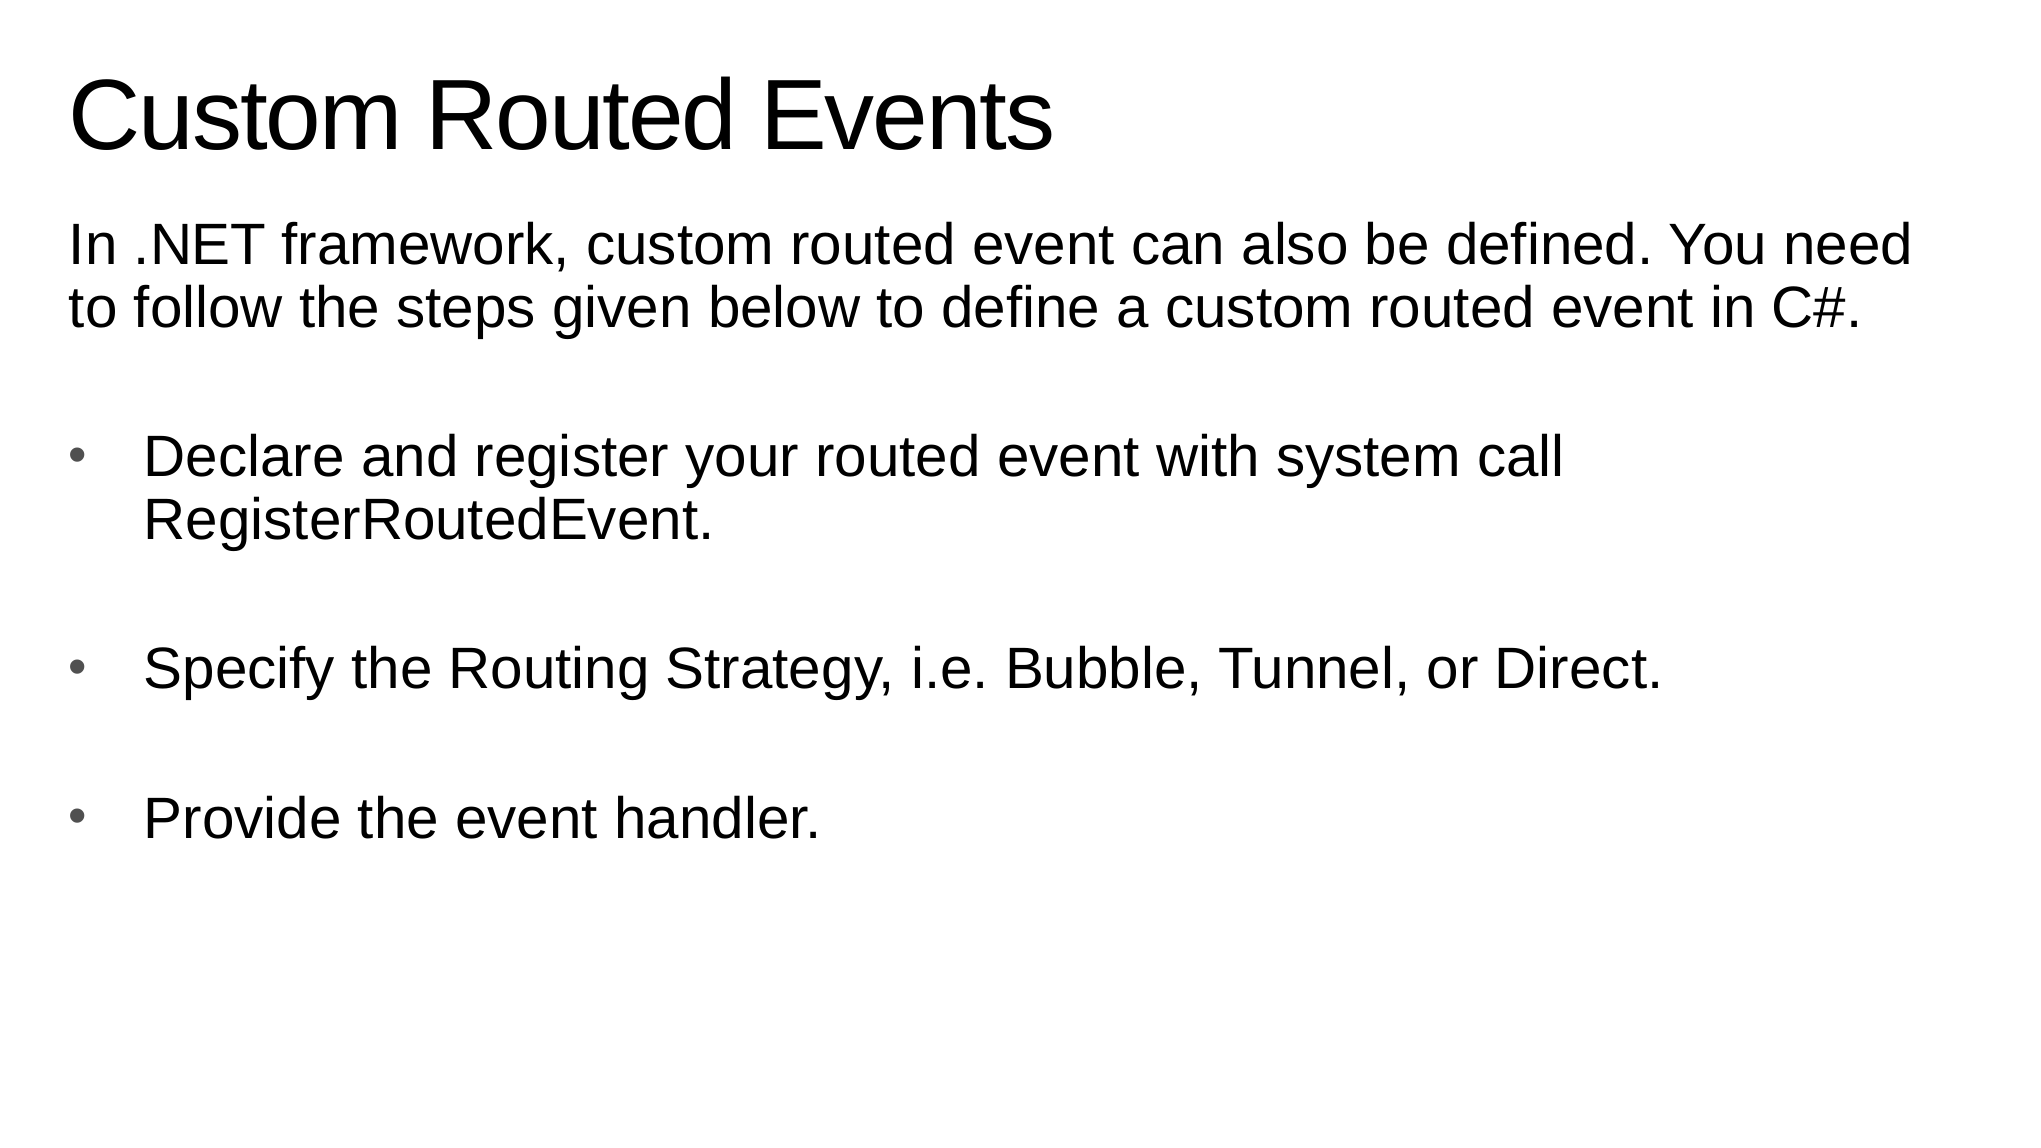

# Custom Routed Events
In .NET framework, custom routed event can also be defined. You need to follow the steps given below to define a custom routed event in C#.

Declare and register your routed event with system call RegisterRoutedEvent.

Specify the Routing Strategy, i.e. Bubble, Tunnel, or Direct.

Provide the event handler.